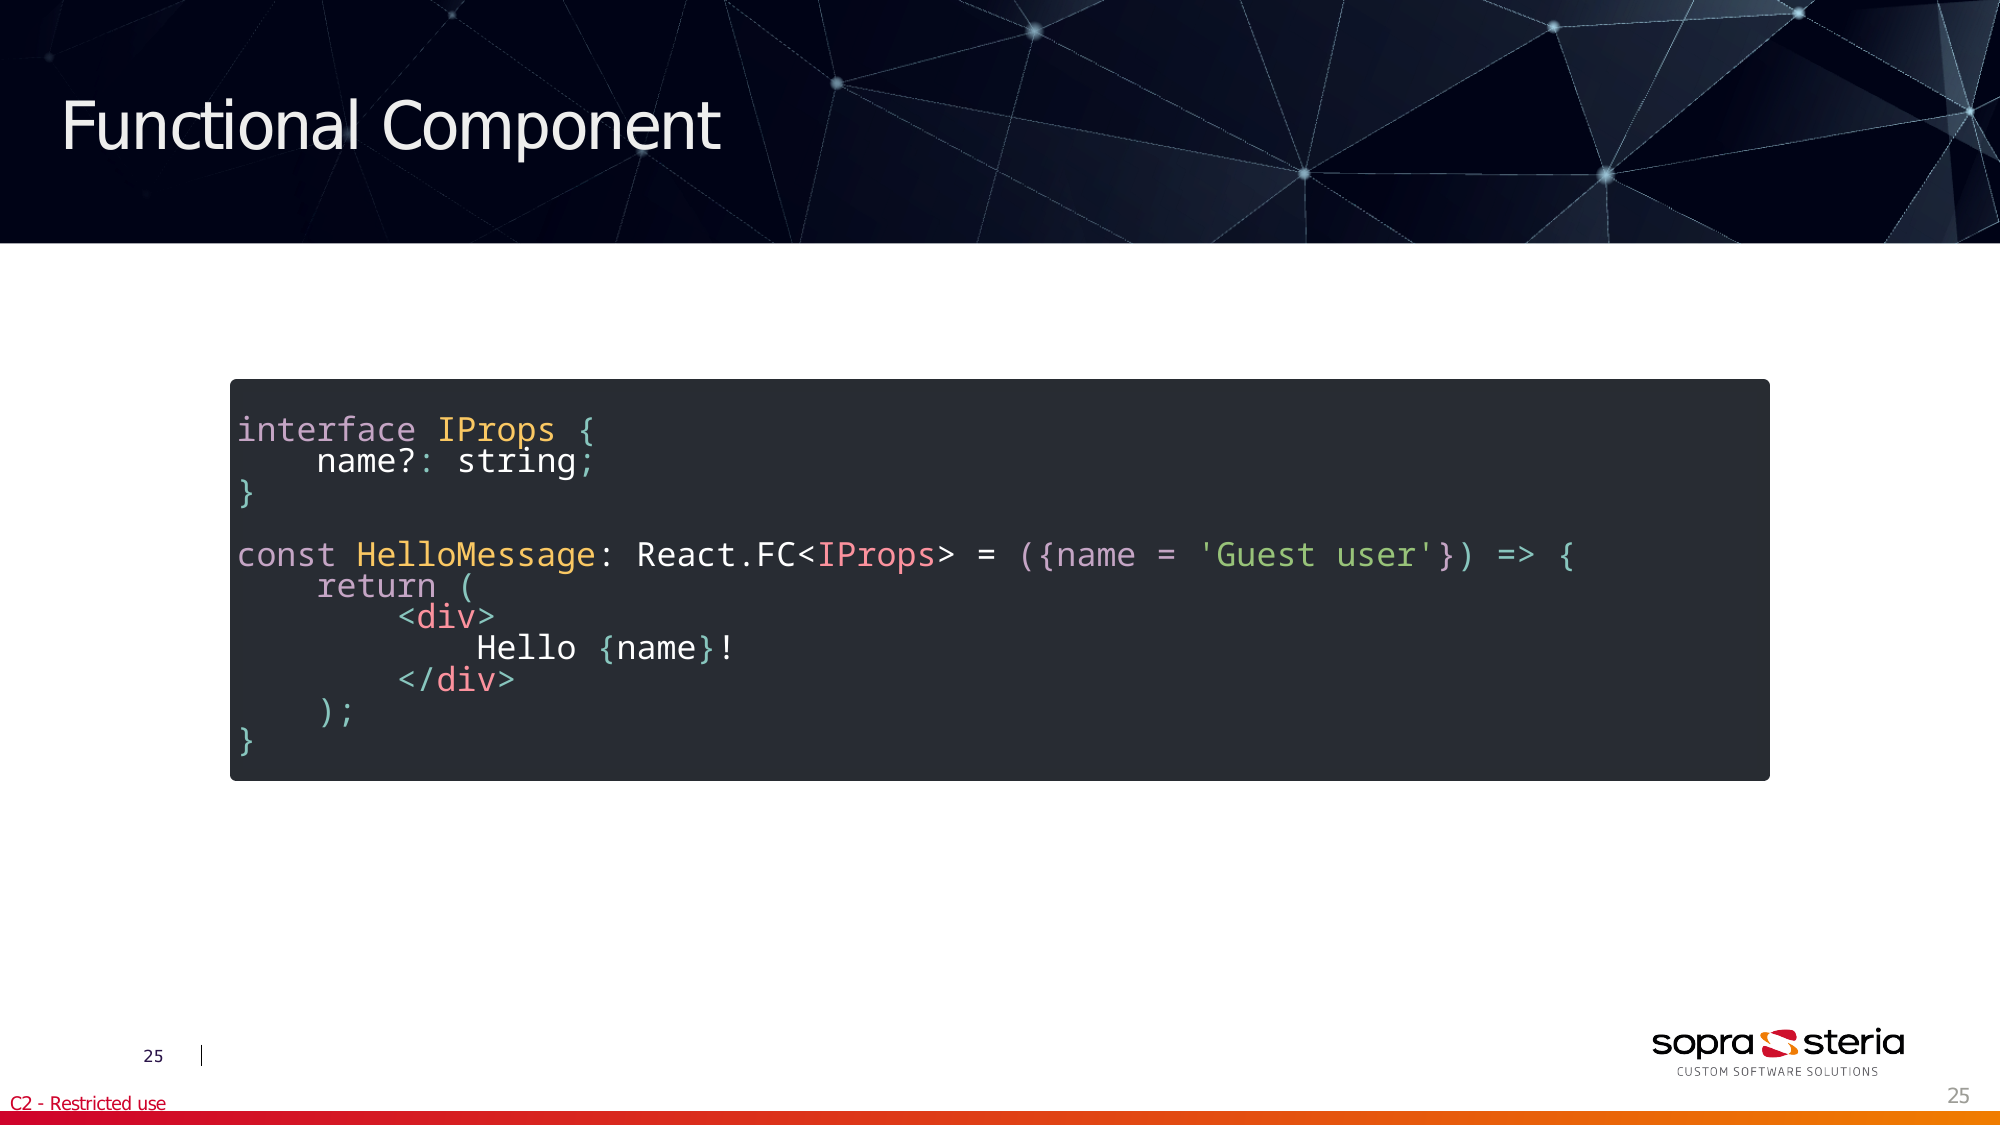

Functional Component

interface IProps {
    name?: string;
}

const HelloMessage: React.FC<IProps> = ({name = 'Guest user'}) => {
    return (
        <div>
            Hello {name}!
        </div>
    );
}